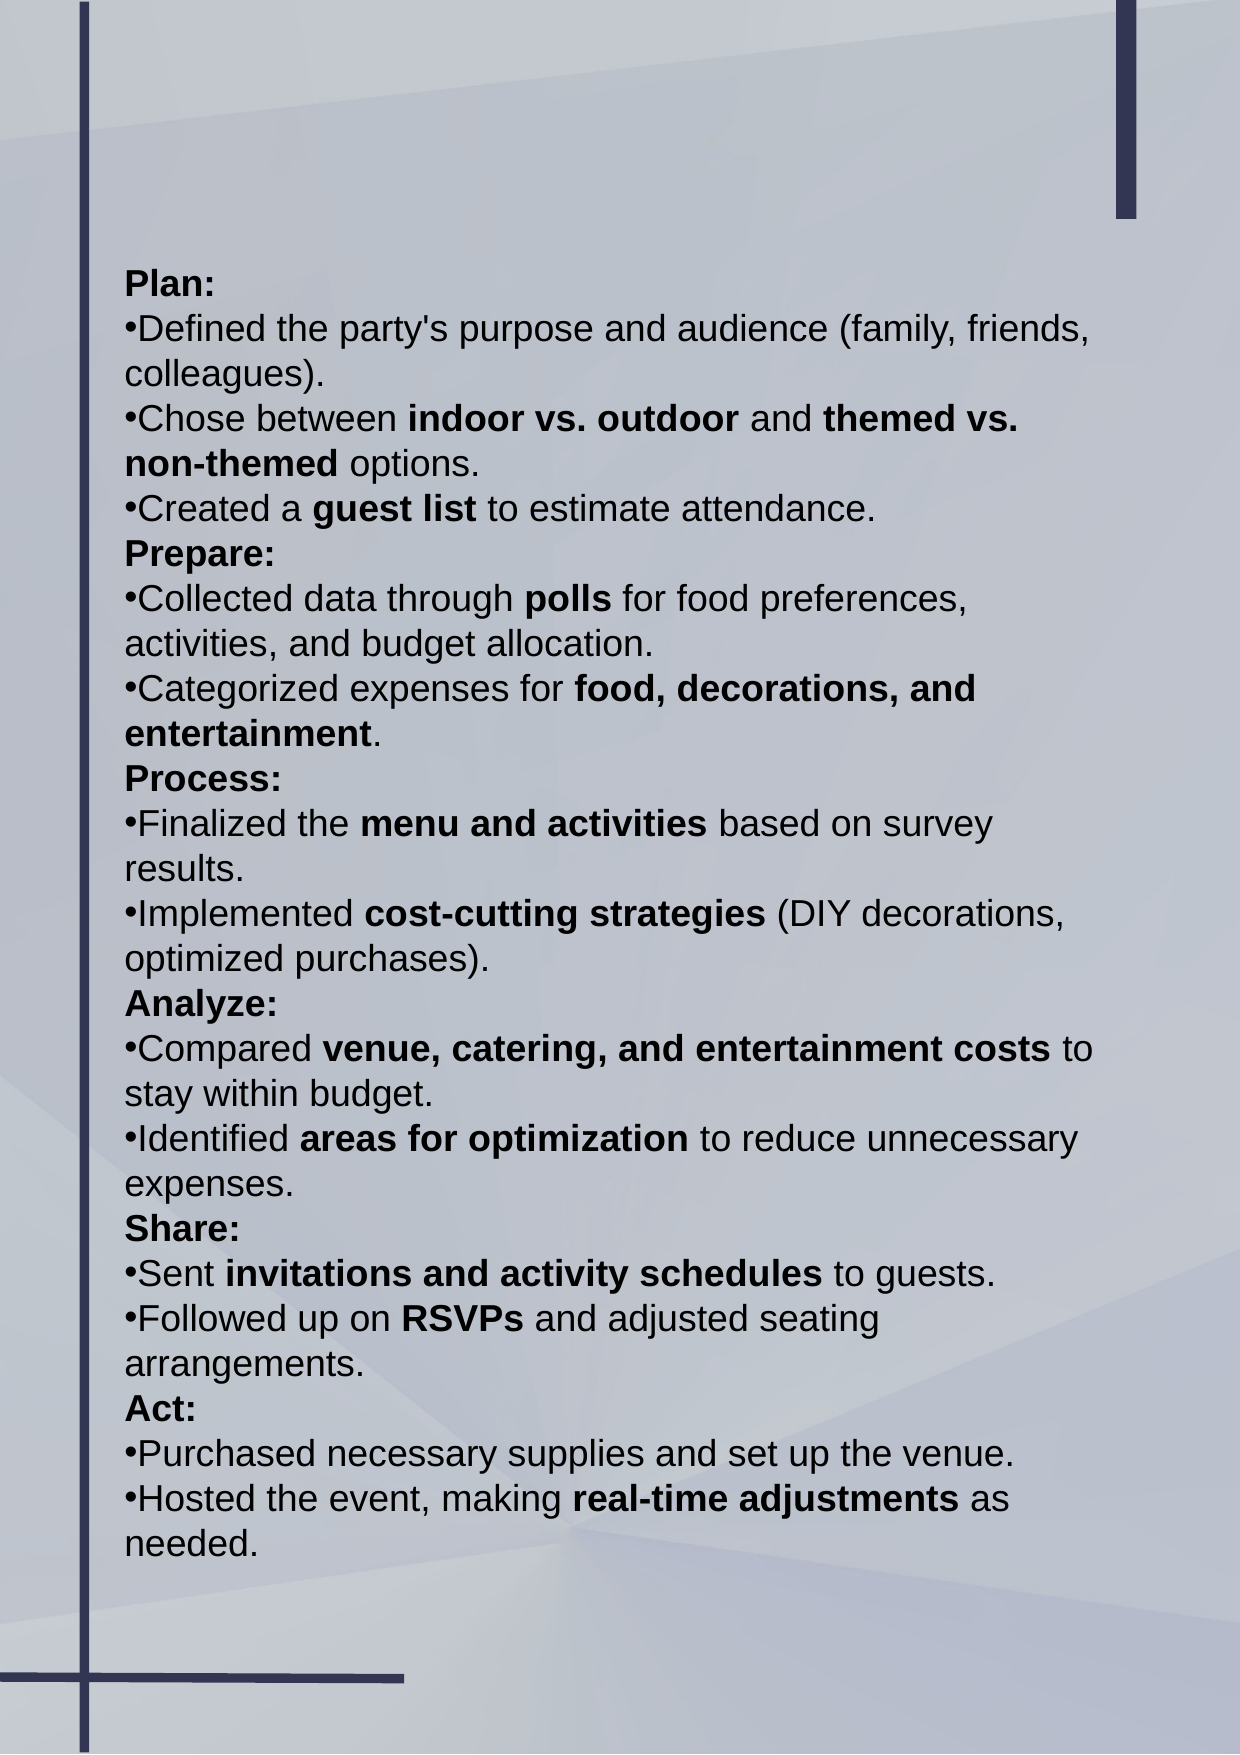

Plan:
Defined the party's purpose and audience (family, friends, colleagues).
Chose between indoor vs. outdoor and themed vs. non-themed options.
Created a guest list to estimate attendance.
Prepare:
Collected data through polls for food preferences, activities, and budget allocation.
Categorized expenses for food, decorations, and entertainment.
Process:
Finalized the menu and activities based on survey results.
Implemented cost-cutting strategies (DIY decorations, optimized purchases).
Analyze:
Compared venue, catering, and entertainment costs to stay within budget.
Identified areas for optimization to reduce unnecessary expenses.
Share:
Sent invitations and activity schedules to guests.
Followed up on RSVPs and adjusted seating arrangements.
Act:
Purchased necessary supplies and set up the venue.
Hosted the event, making real-time adjustments as needed.